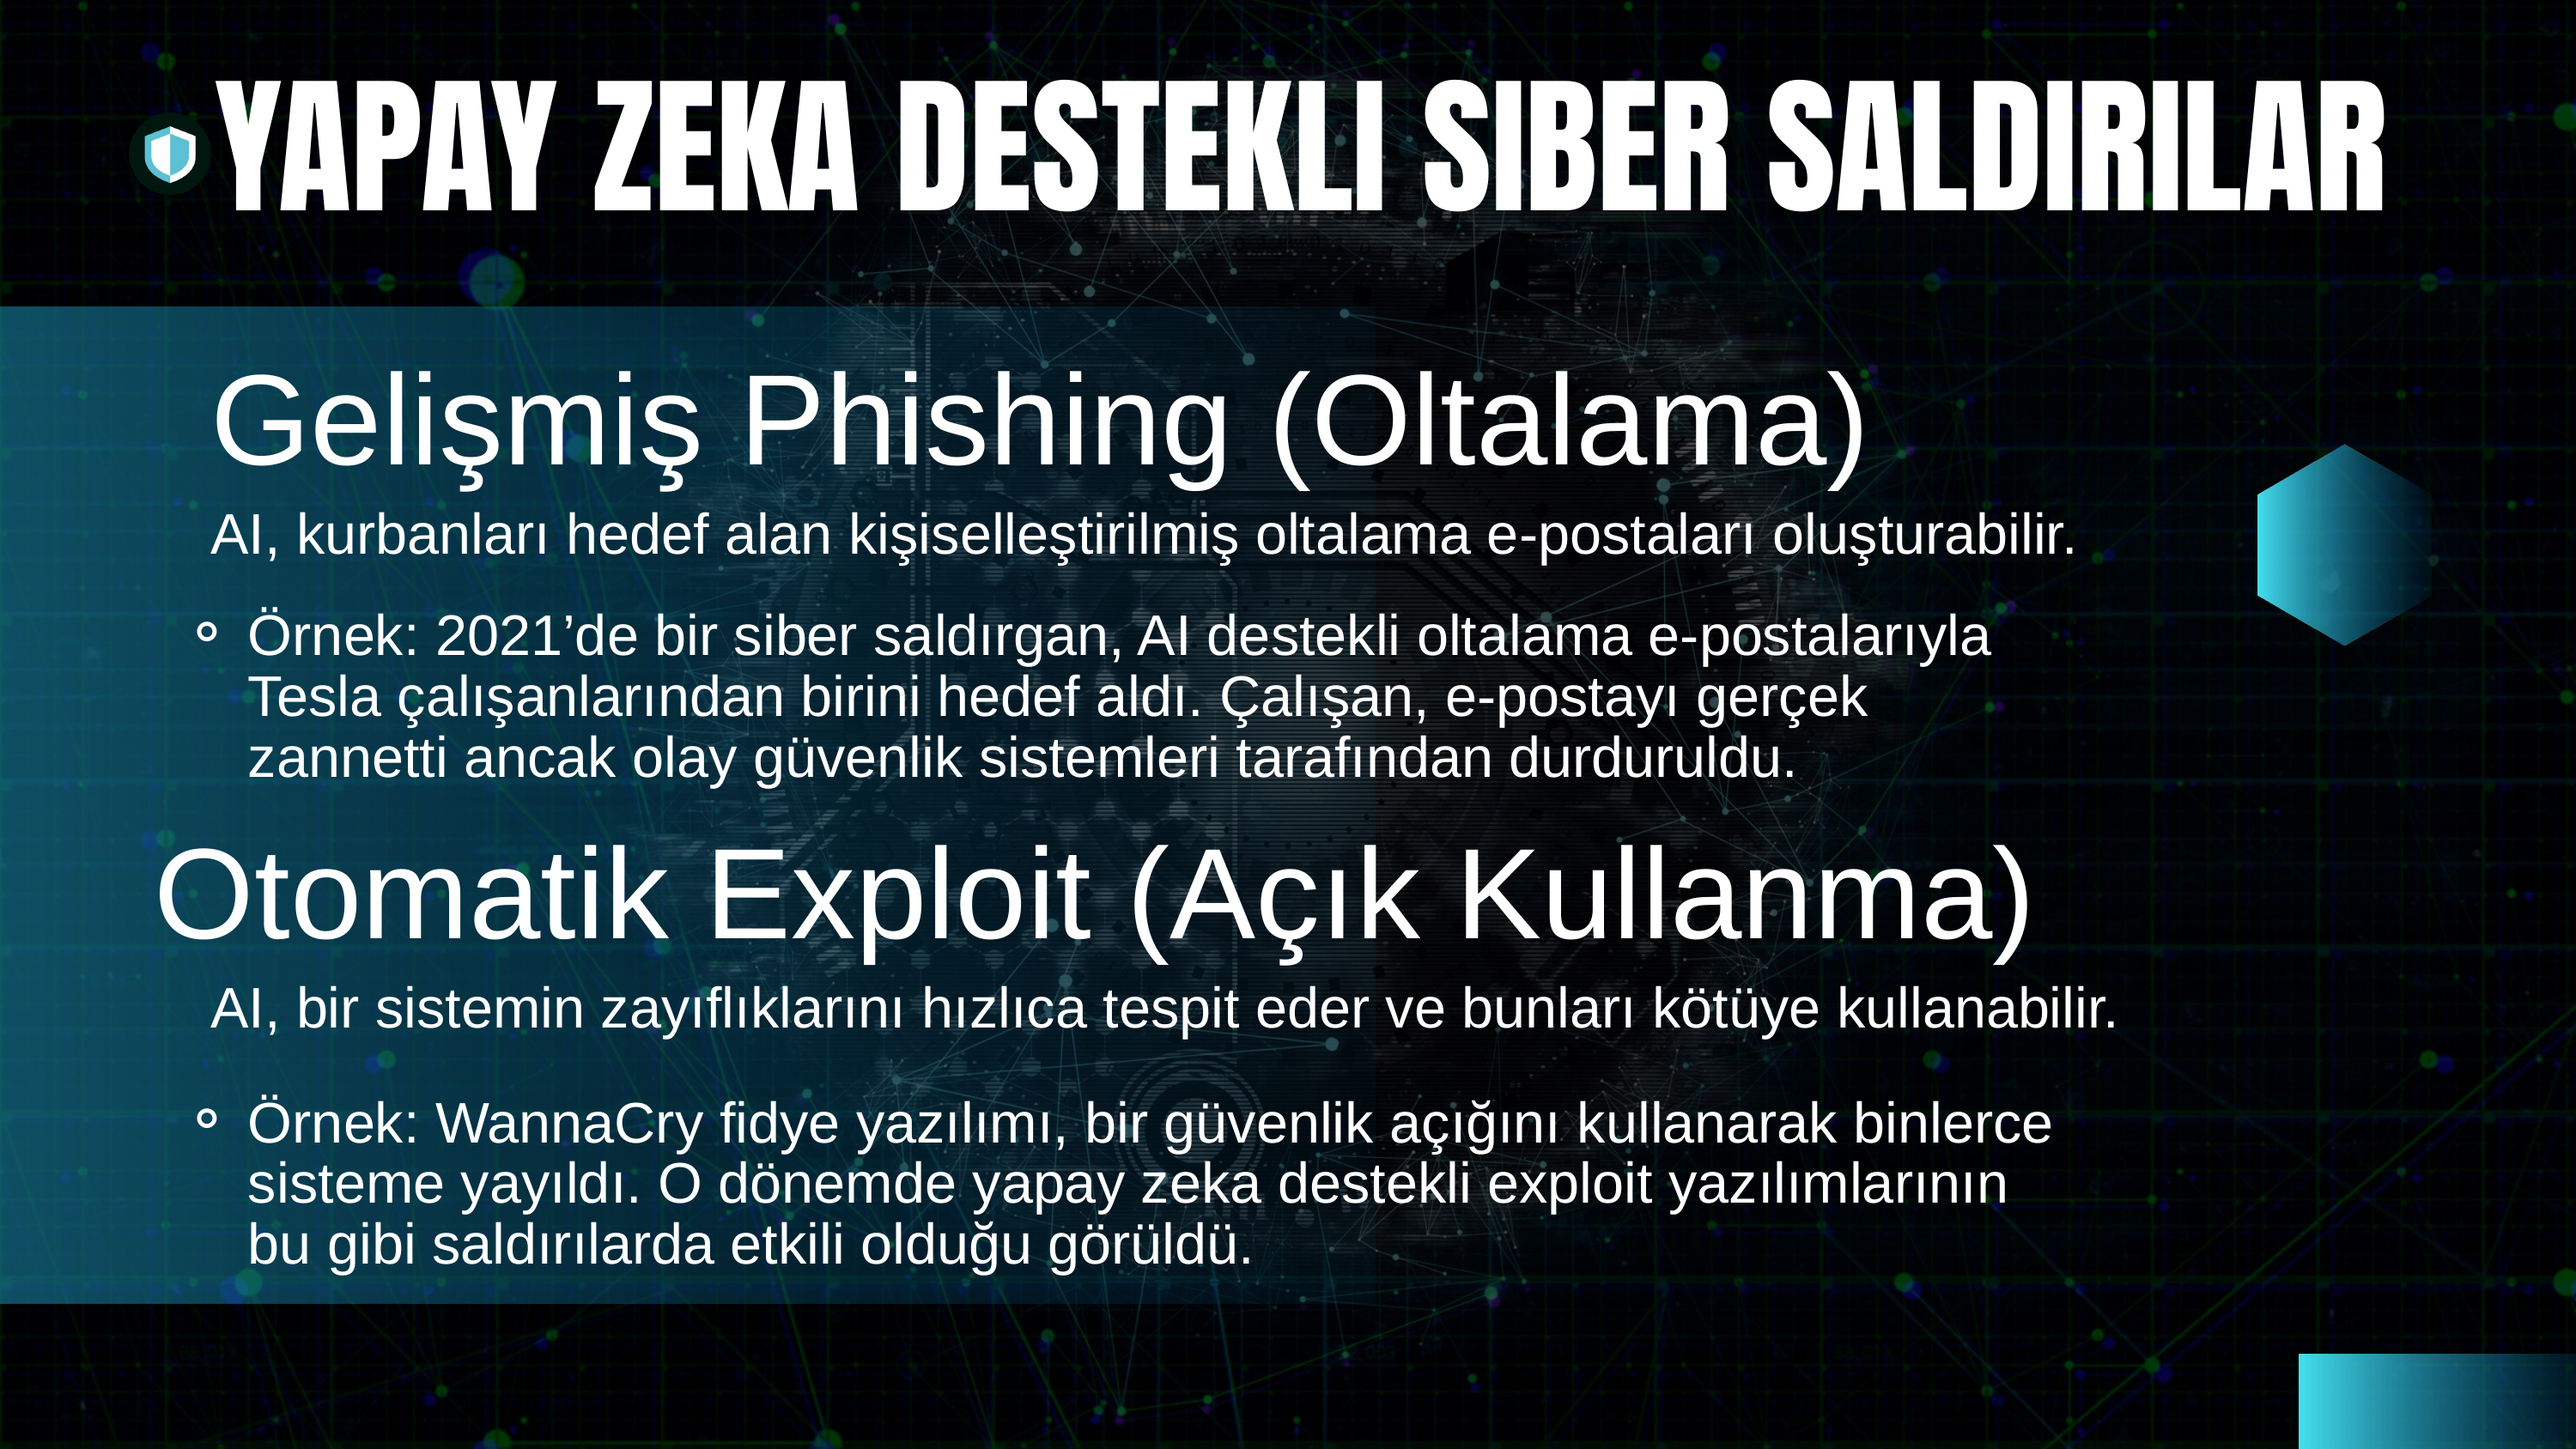

YAPAY ZEKA DESTEKLI SIBER SALDIRILAR

Gelişmiş Phishing (Oltalama)

AI, kurbanları hedef alan kişiselleştirilmiş oltalama e-postaları oluşturabilir.

Örnek: 2021’de bir siber saldırgan, AI destekli oltalama e-postalarıyla Tesla çalışanlarından birini hedef aldı. Çalışan, e-postayı gerçek zannetti ancak olay güvenlik sistemleri tarafından durduruldu.

Otomatik Exploit (Açık Kullanma)

AI, bir sistemin zayıflıklarını hızlıca tespit eder ve bunları kötüye kullanabilir.

Örnek: WannaCry fidye yazılımı, bir güvenlik açığını kullanarak binlerce sisteme yayıldı. O dönemde yapay zeka destekli exploit yazılımlarının bu gibi saldırılarda etkili olduğu görüldü.